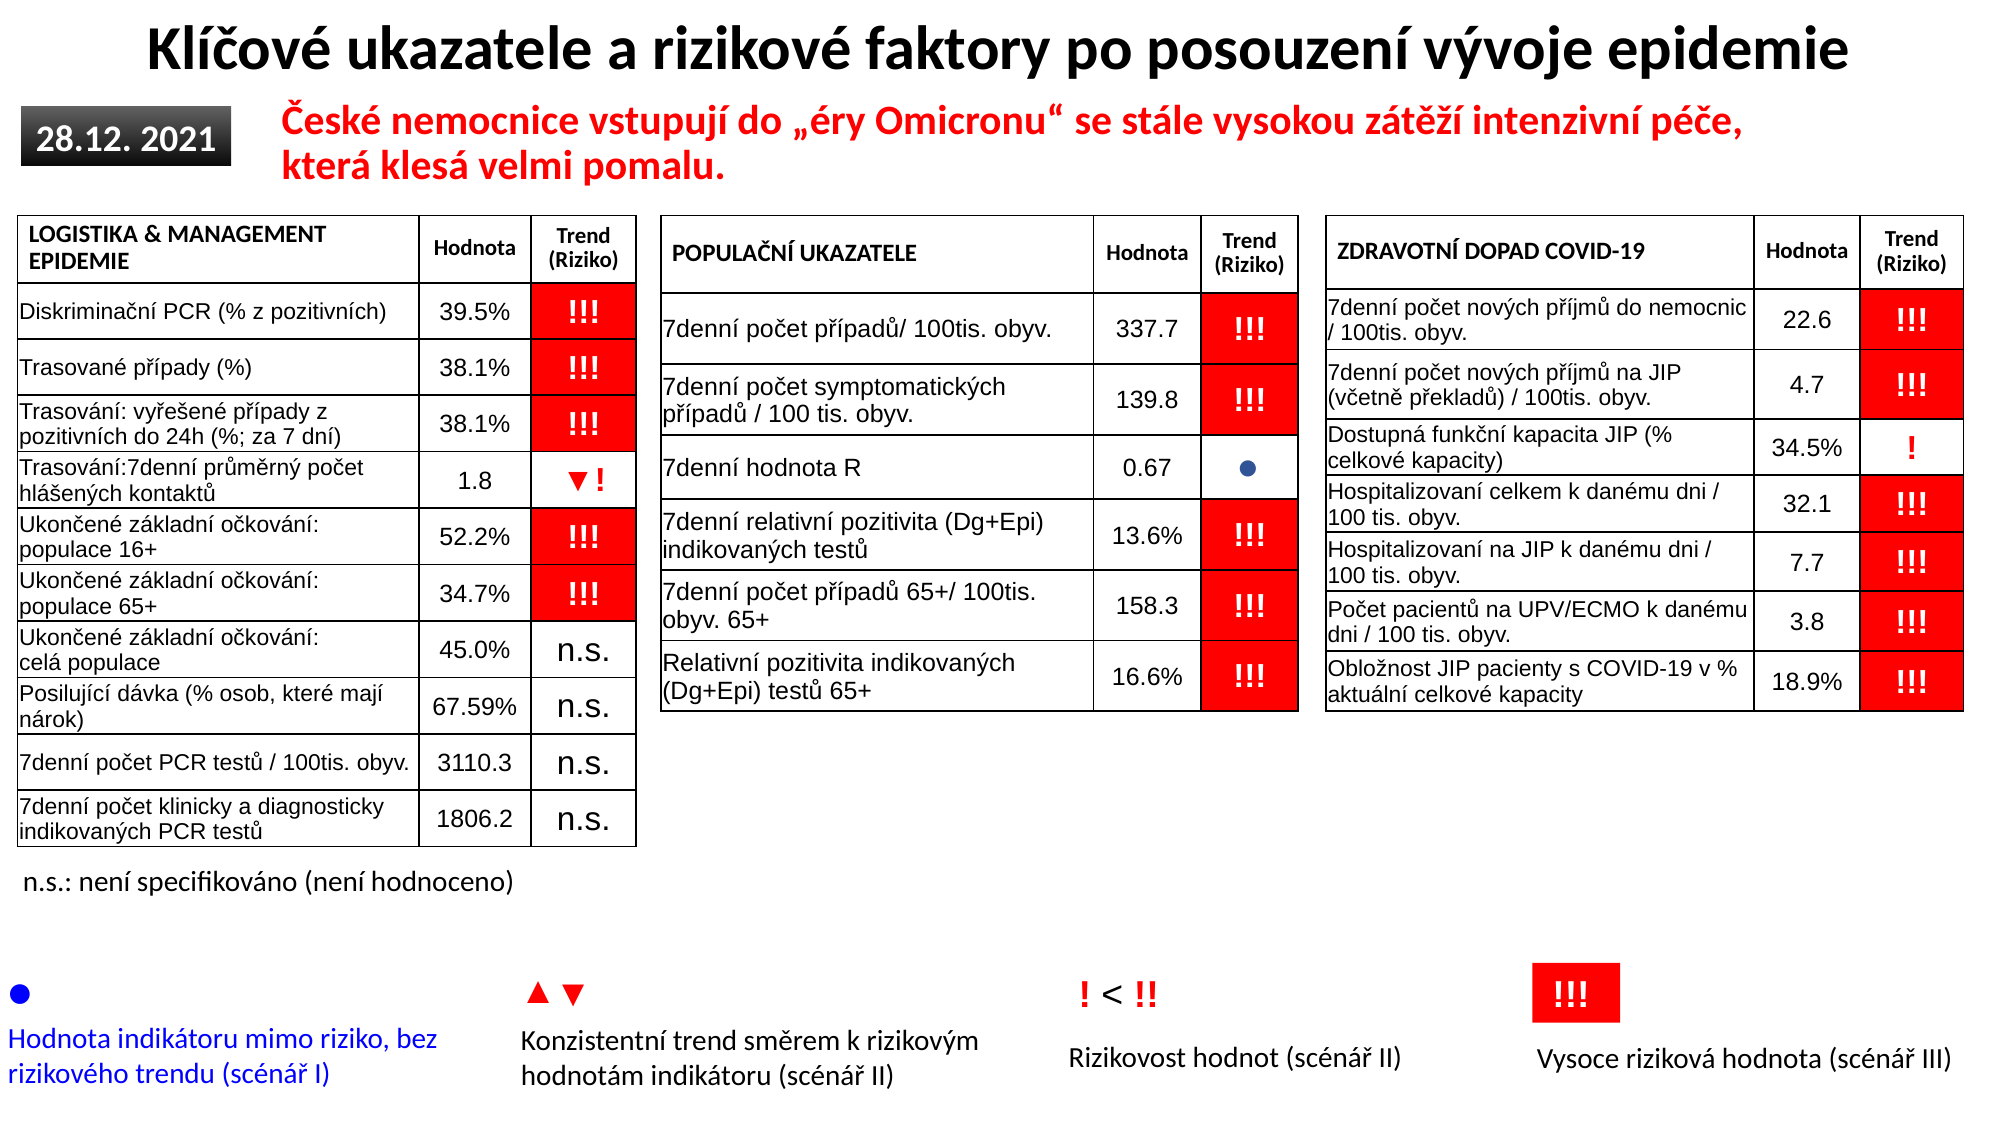

Klíčové ukazatele a rizikové faktory po posouzení vývoje epidemie
České nemocnice vstupují do „éry Omicronu“ se stále vysokou zátěží intenzivní péče, která klesá velmi pomalu.
28.12. 2021
| POPULAČNÍ UKAZATELE | Hodnota | Trend (Riziko) |
| --- | --- | --- |
| 7denní počet případů/ 100tis. obyv. | 337.7 | !!! |
| 7denní počet symptomatických případů / 100 tis. obyv. | 139.8 | !!! |
| 7denní hodnota R | 0.67 |  |
| 7denní relativní pozitivita (Dg+Epi) indikovaných testů | 13.6% | !!! |
| 7denní počet případů 65+/ 100tis. obyv. 65+ | 158.3 | !!! |
| Relativní pozitivita indikovaných (Dg+Epi) testů 65+ | 16.6% | !!! |
| LOGISTIKA & MANAGEMENT EPIDEMIE | Hodnota | Trend (Riziko) |
| --- | --- | --- |
| Diskriminační PCR (% z pozitivních) | 39.5% | !!! |
| Trasované případy (%) | 38.1% | !!! |
| Trasování: vyřešené případy z pozitivních do 24h (%; za 7 dní) | 38.1% | !!! |
| Trasování:7denní průměrný počet hlášených kontaktů | 1.8 | ▼! |
| Ukončené základní očkování: populace 16+ | 52.2% | !!! |
| Ukončené základní očkování: populace 65+ | 34.7% | !!! |
| Ukončené základní očkování: celá populace | 45.0% | n.s. |
| Posilující dávka (% osob, které mají nárok) | 67.59% | n.s. |
| 7denní počet PCR testů / 100tis. obyv. | 3110.3 | n.s. |
| 7denní počet klinicky a diagnosticky indikovaných PCR testů | 1806.2 | n.s. |
| ZDRAVOTNÍ DOPAD COVID-19 | Hodnota | Trend (Riziko) |
| --- | --- | --- |
| 7denní počet nových příjmů do nemocnic / 100tis. obyv. | 22.6 | !!! |
| 7denní počet nových příjmů na JIP (včetně překladů) / 100tis. obyv. | 4.7 | !!! |
| Dostupná funkční kapacita JIP (% celkové kapacity) | 34.5% | ! |
| Hospitalizovaní celkem k danému dni / 100 tis. obyv. | 32.1 | !!! |
| Hospitalizovaní na JIP k danému dni / 100 tis. obyv. | 7.7 | !!! |
| Počet pacientů na UPV/ECMO k danému dni / 100 tis. obyv. | 3.8 | !!! |
| Obložnost JIP pacienty s COVID-19 v % aktuální celkové kapacity | 18.9% | !!! |
●
n.s.: není specifikováno (není hodnoceno)
●
▲
▼
! < !!
!!!
Hodnota indikátoru mimo riziko, bez rizikového trendu (scénář I)
Konzistentní trend směrem k rizikovým hodnotám indikátoru (scénář II)
Rizikovost hodnot (scénář II)
Vysoce riziková hodnota (scénář III)